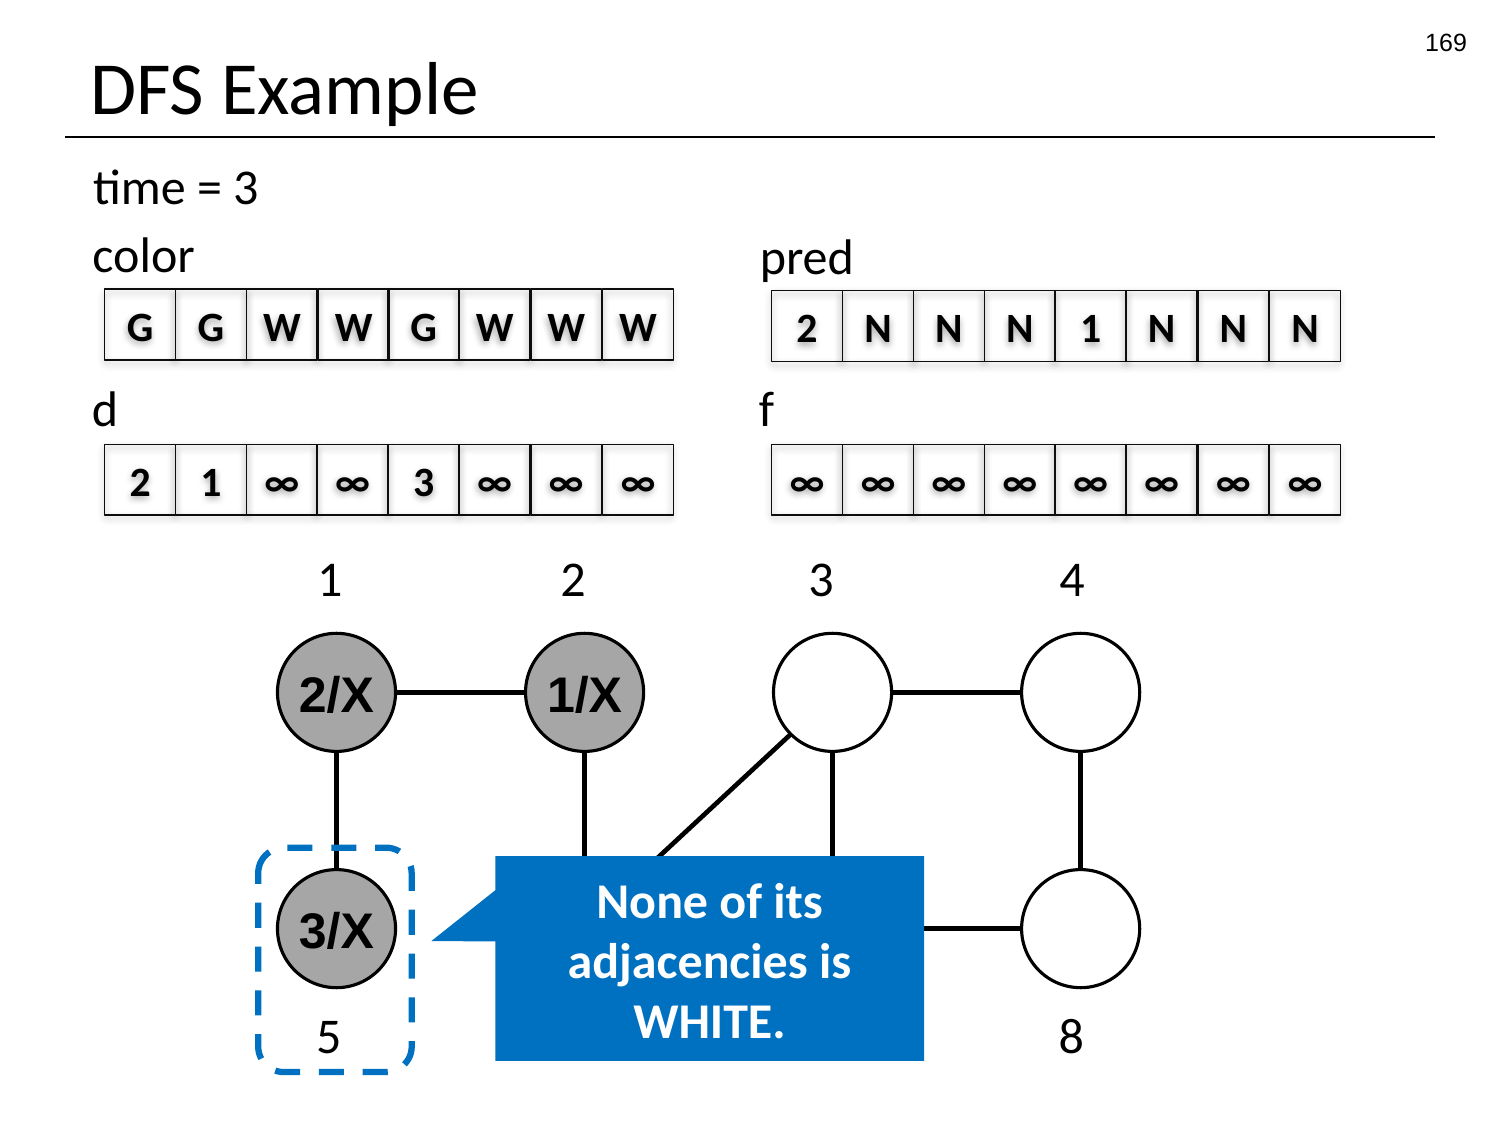

169
# DFS Example
time = 3
color
pred
G
G
W
W
G
W
W
W
2
N
N
N
1
N
N
N
d
f
2
1
∞
∞
3
∞
∞
∞
∞
∞
∞
∞
∞
∞
∞
∞
1
2
3
4
2/X
1/X

None of its adjacencies is WHITE.
3/X

5
6
7
8